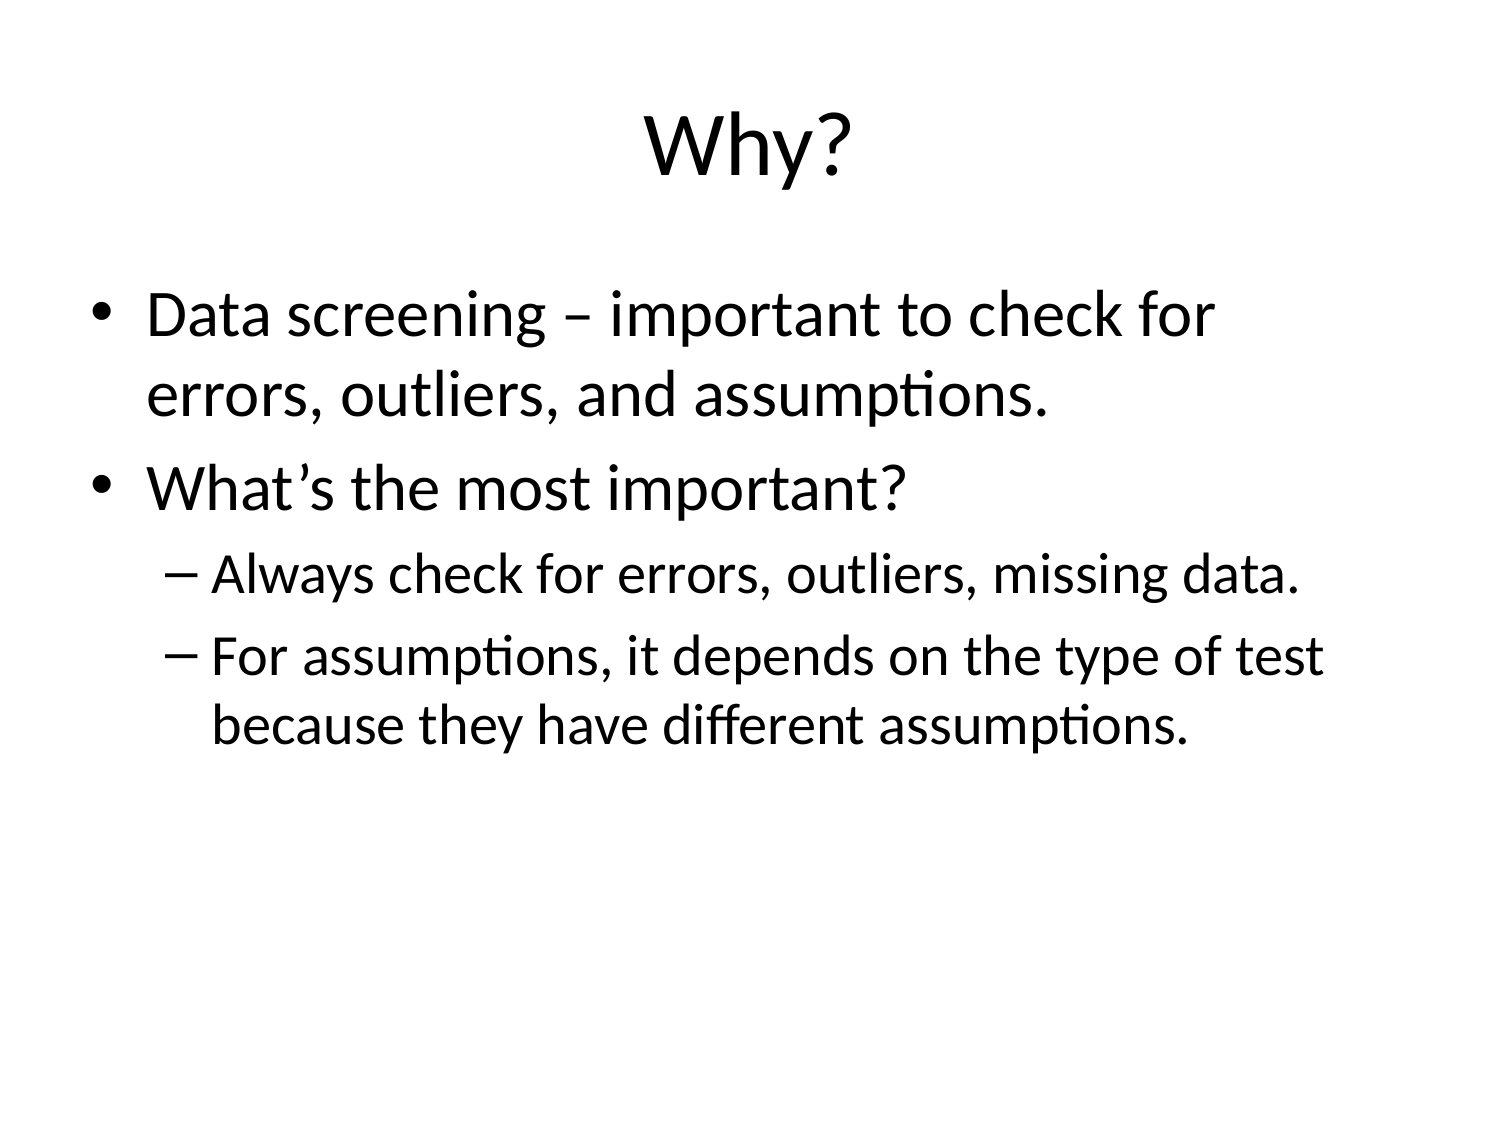

# Why?
Data screening – important to check for errors, outliers, and assumptions.
What’s the most important?
Always check for errors, outliers, missing data.
For assumptions, it depends on the type of test because they have different assumptions.